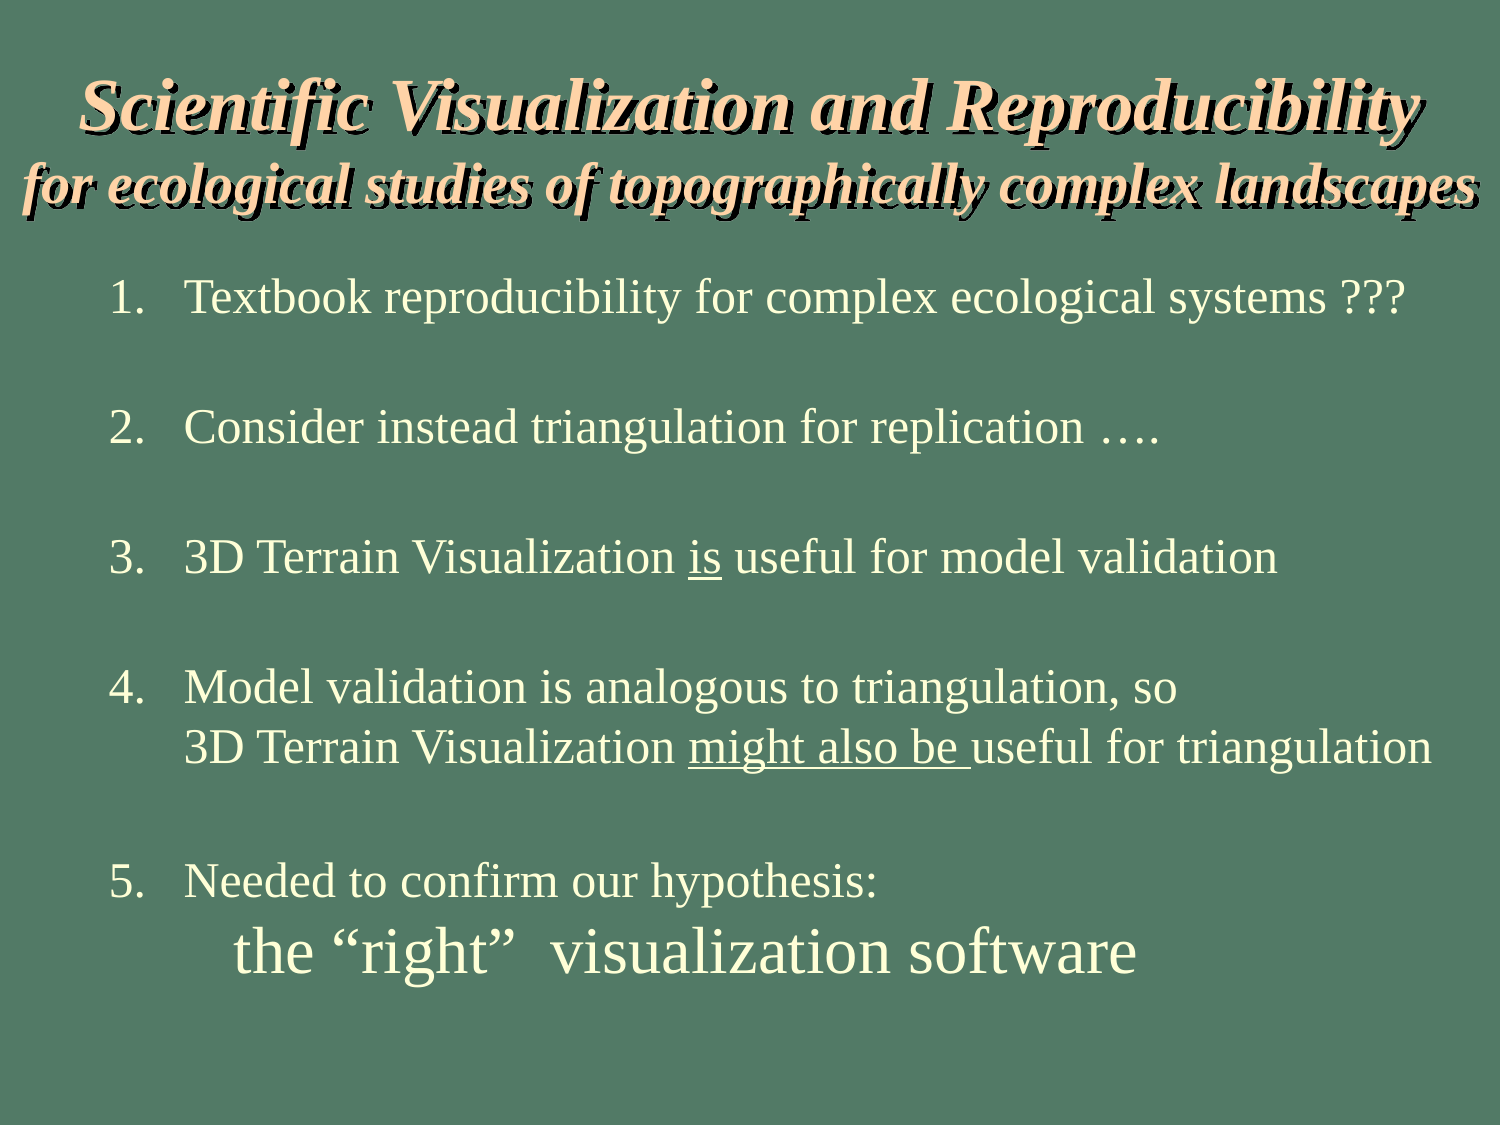

# Scientific Visualization and Reproducibility for ecological studies of topographically complex landscapes
Textbook reproducibility for complex ecological systems ???
Consider instead triangulation for replication ….
3D Terrain Visualization is useful for model validation
Model validation is analogous to triangulation, so
3D Terrain Visualization might also be useful for triangulation
Needed to confirm our hypothesis:
    the “right”  visualization software

2